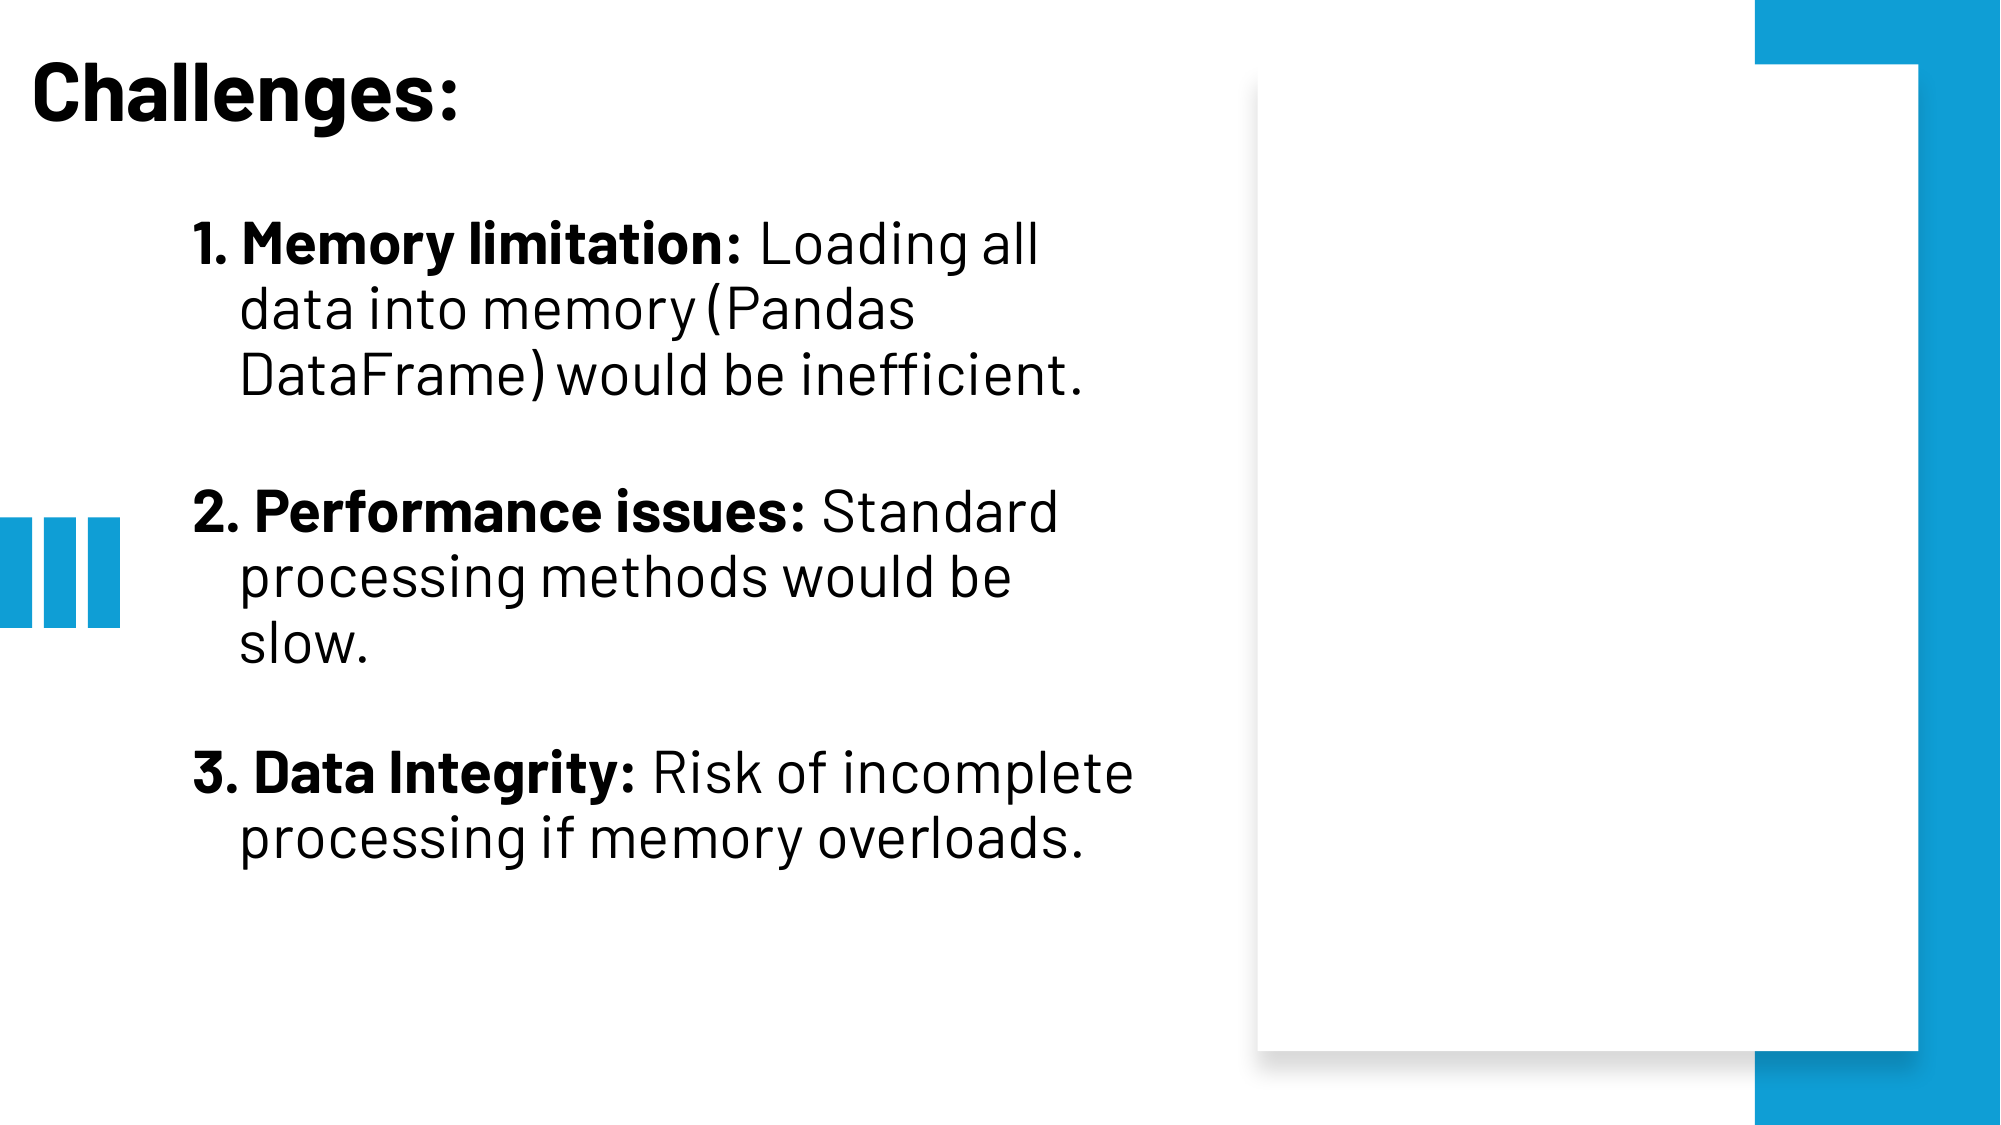

Challenges:

# 1. Memory limitation: Loading all data into memory (Pandas DataFrame) would be inefficient.
2. Performance issues: Standard processing methods would be slow.
3. Data Integrity: Risk of incomplete processing if memory overloads.